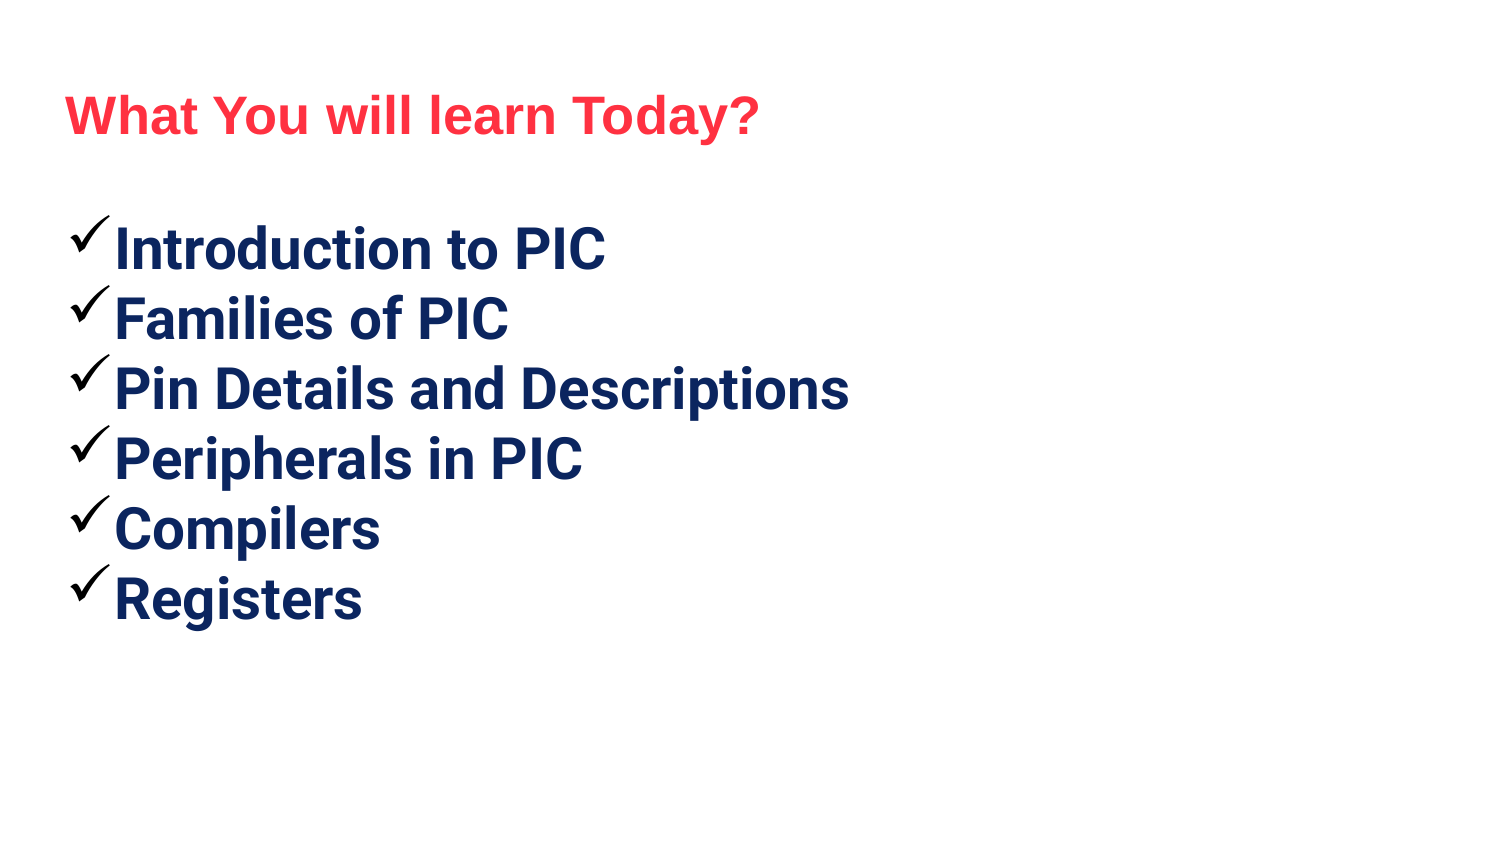

What You will learn Today?
Introduction to PIC
Families of PIC
Pin Details and Descriptions
Peripherals in PIC
Compilers
Registers